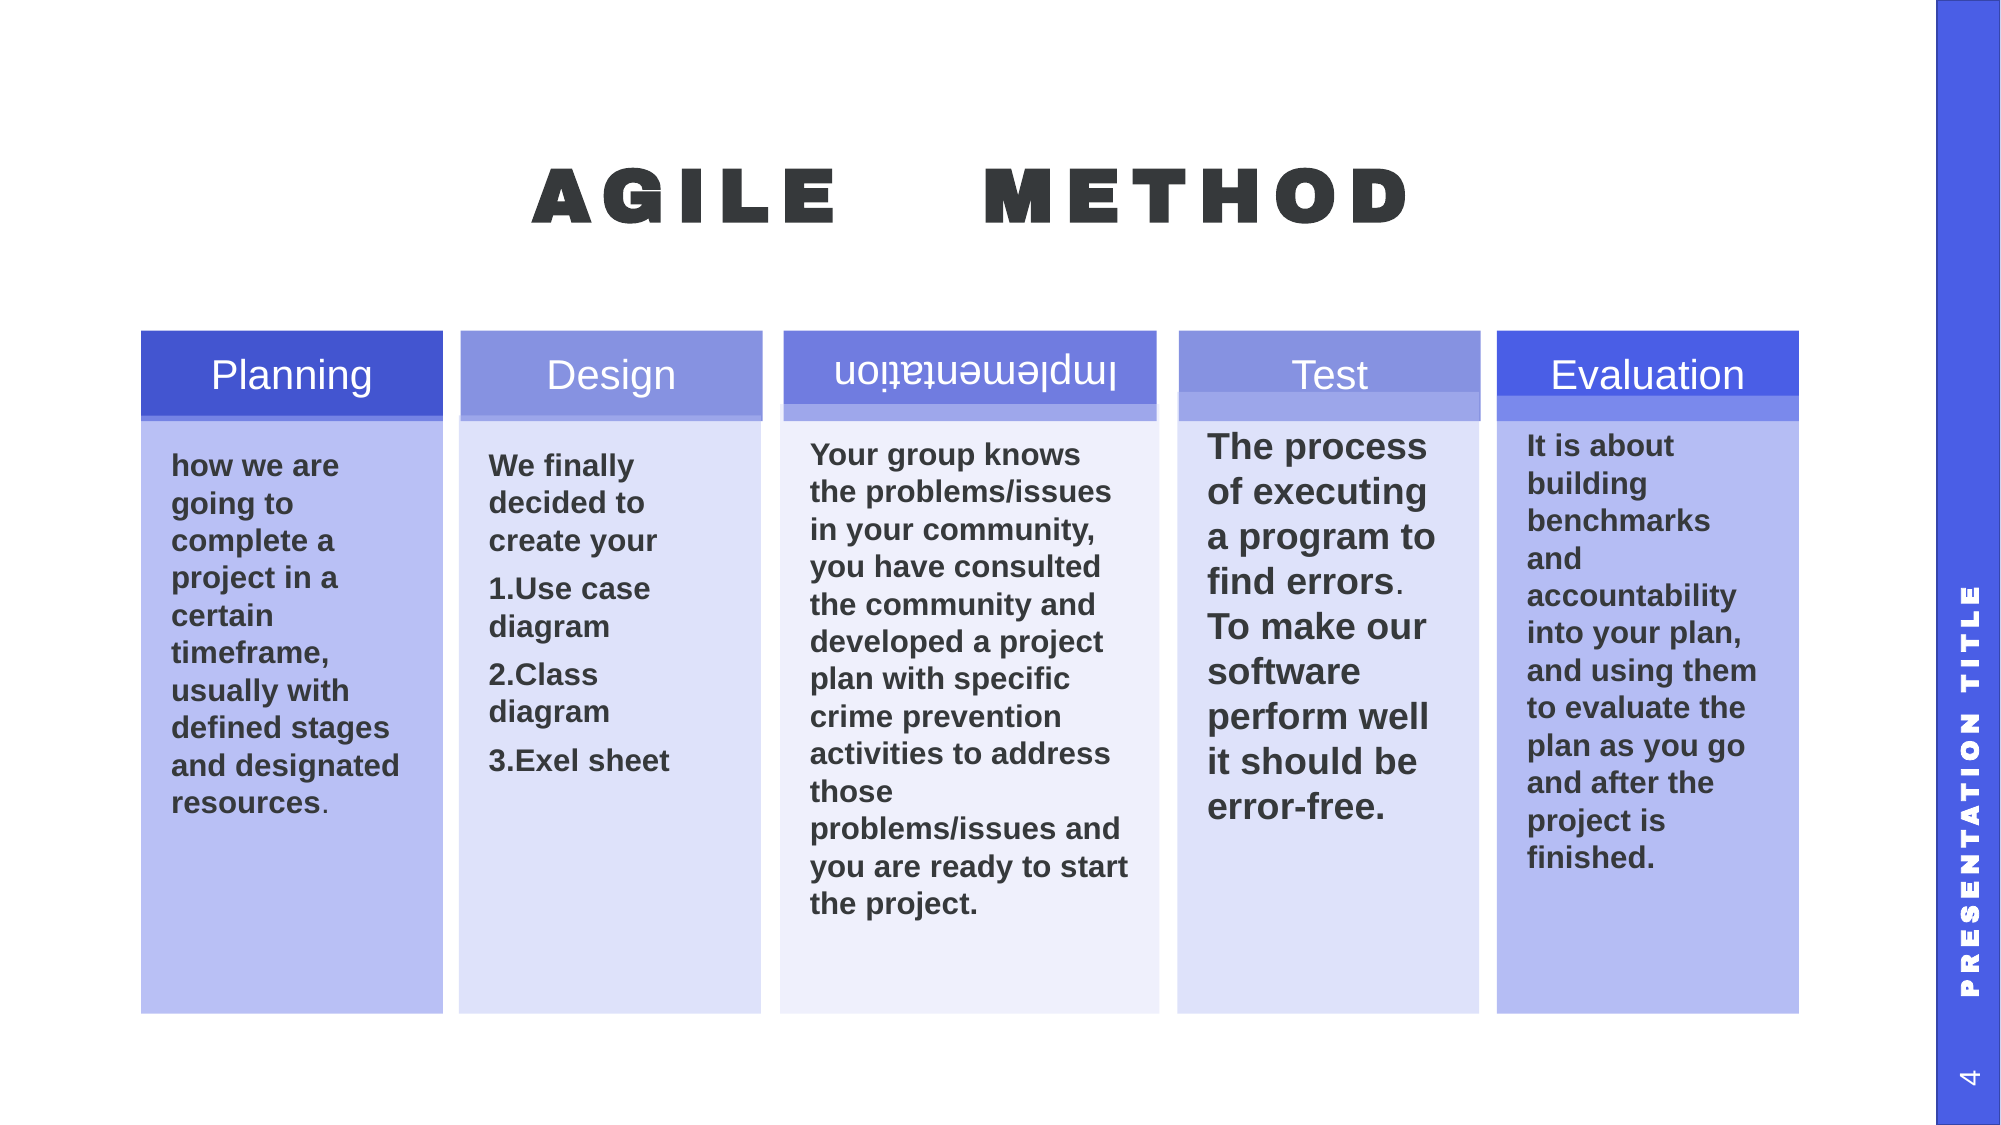

# Agile	MEtHOD
Planning
how we are going to complete a project in a certain timeframe, usually with defined stages and designated resources.
Design
We finally decided to create your
1.Use case diagram
2.Class  diagram
3.Exel sheet
Implementation
Your group knows the problems/issues in your community, you have consulted the community and developed a project plan with specific crime prevention activities to address those problems/issues and you are ready to start the project.
Test
The process of executing a program to find errors. To make our software perform well it should be error-free.
Evaluation
It is about building benchmarks and accountability into your plan, and using them to evaluate the plan as you go and after the project is finished.
Presentation Title
4